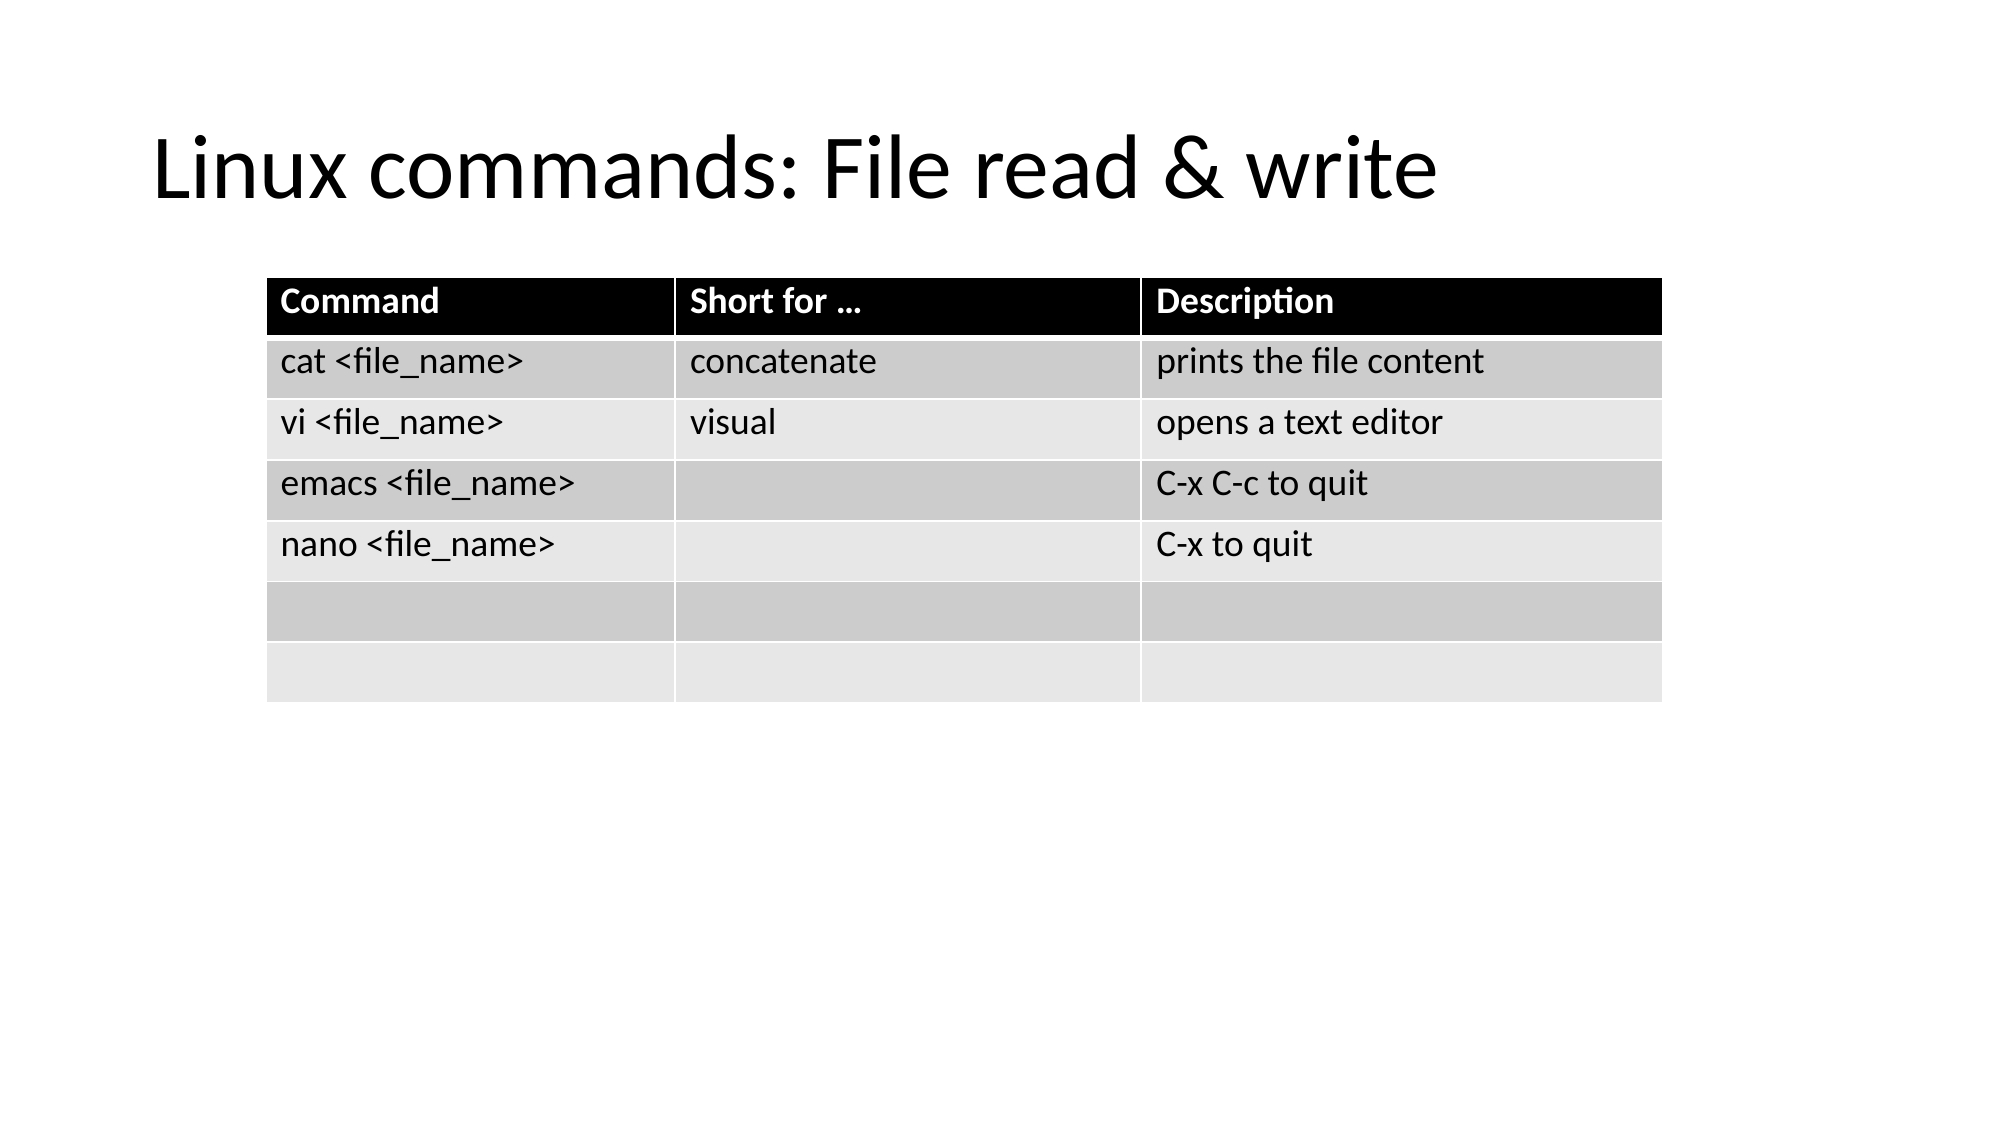

# Linux commands: File read & write
| Command | Short for … | Description |
| --- | --- | --- |
| cat <file\_name> | concatenate | prints the file content |
| vi <file\_name> | visual | opens a text editor |
| emacs <file\_name> |  | C-x C-c to quit |
| nano <file\_name> |  | C-x to quit |
|  |  |  |
|  |  |  |